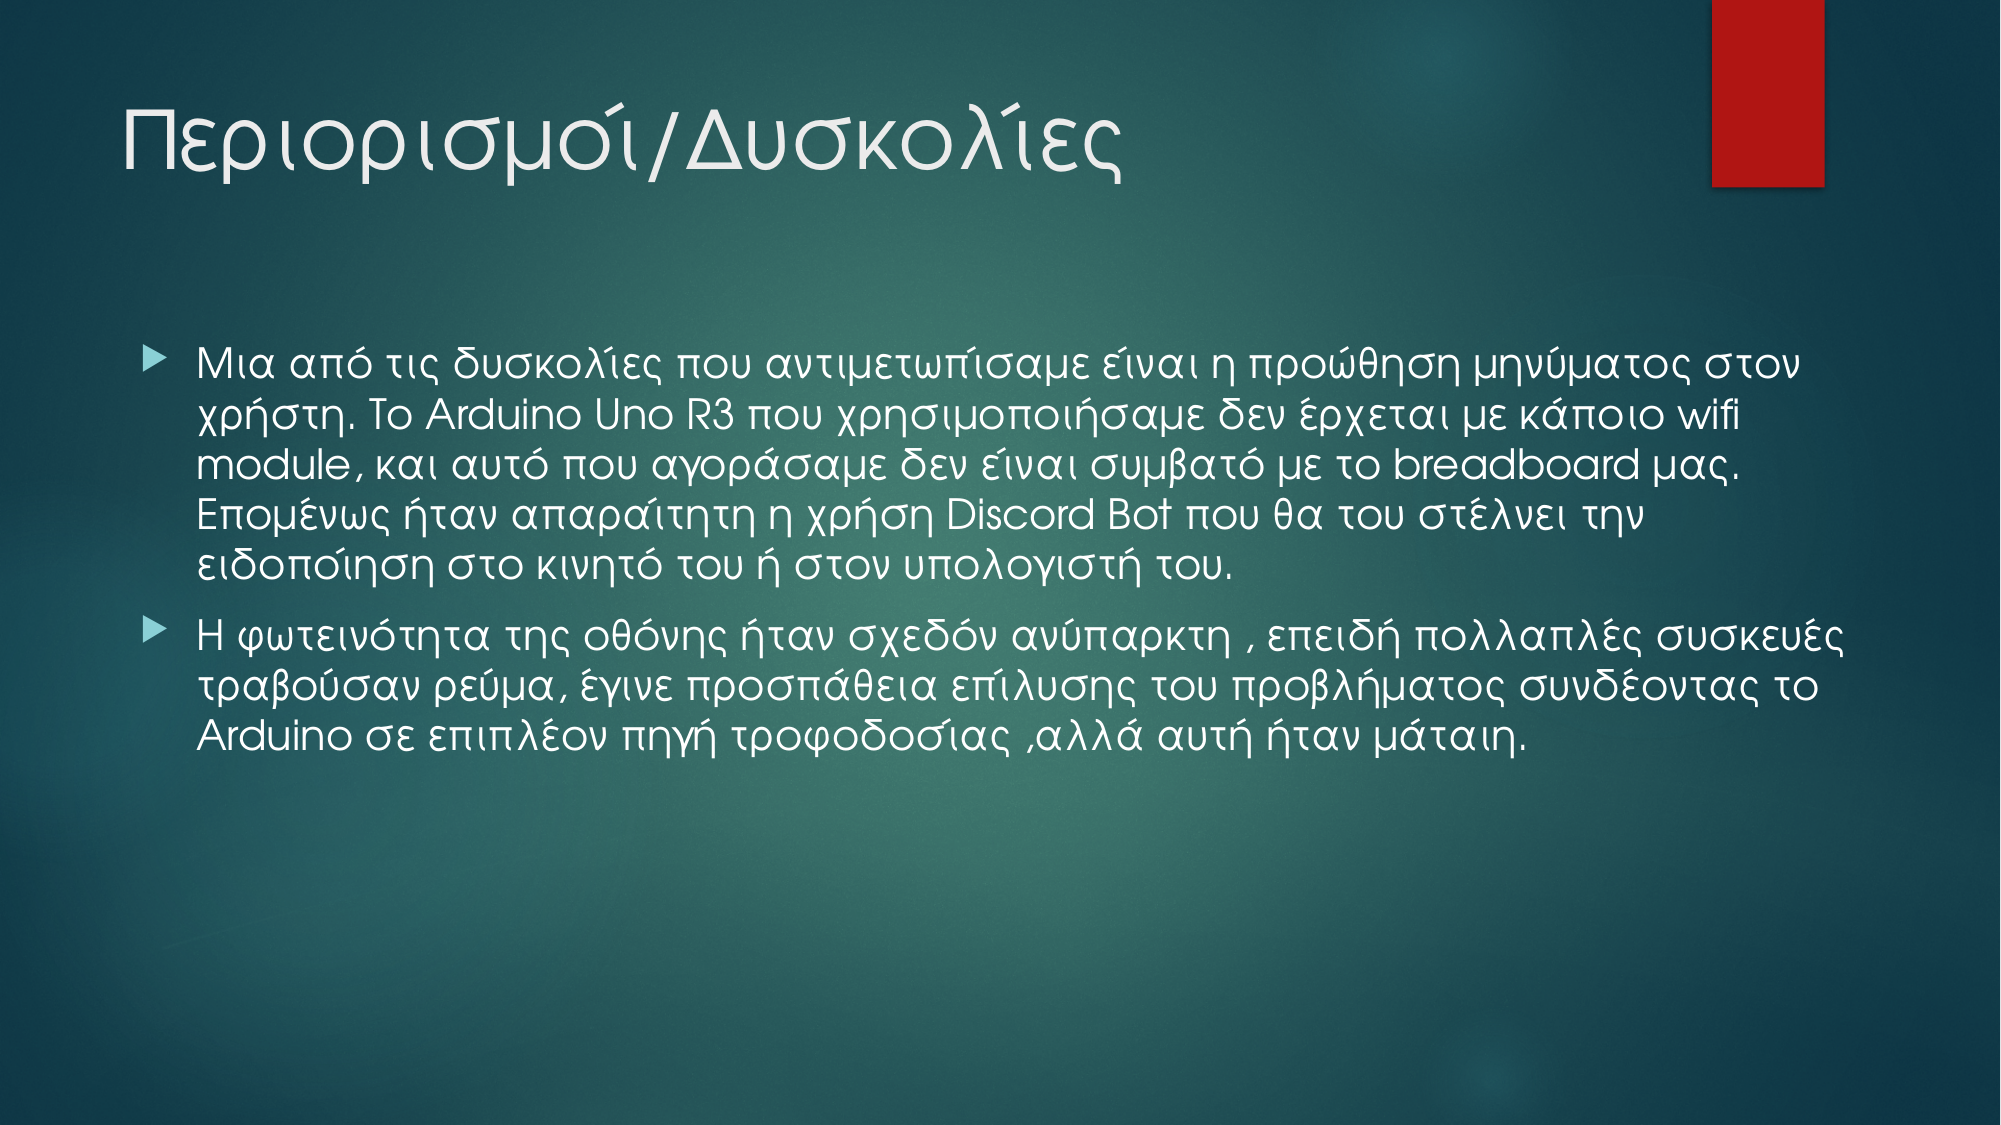

# Περιορισμοί/Δυσκολίες

Μια από τις δυσκολίες που αντιμετωπίσαμε είναι η προώθηση μηνύματος στον χρήστη. Το Arduino Uno R3 που χρησιμοποιήσαμε δεν έρχεται με κάποιο wifi module, και αυτό που αγοράσαμε δεν είναι συμβατό με το breadboard μας. Επομένως ήταν απαραίτητη η χρήση Discord Bot που θα του στέλνει την ειδοποίηση στο κινητό του ή στον υπολογιστή του.
Η φωτεινότητα της οθόνης ήταν σχεδόν ανύπαρκτη , επειδή πολλαπλές συσκευές τραβούσαν ρεύμα, έγινε προσπάθεια επίλυσης του προβλήματος συνδέοντας το Arduino σε επιπλέον πηγή τροφοδοσίας ,αλλά αυτή ήταν μάταιη.